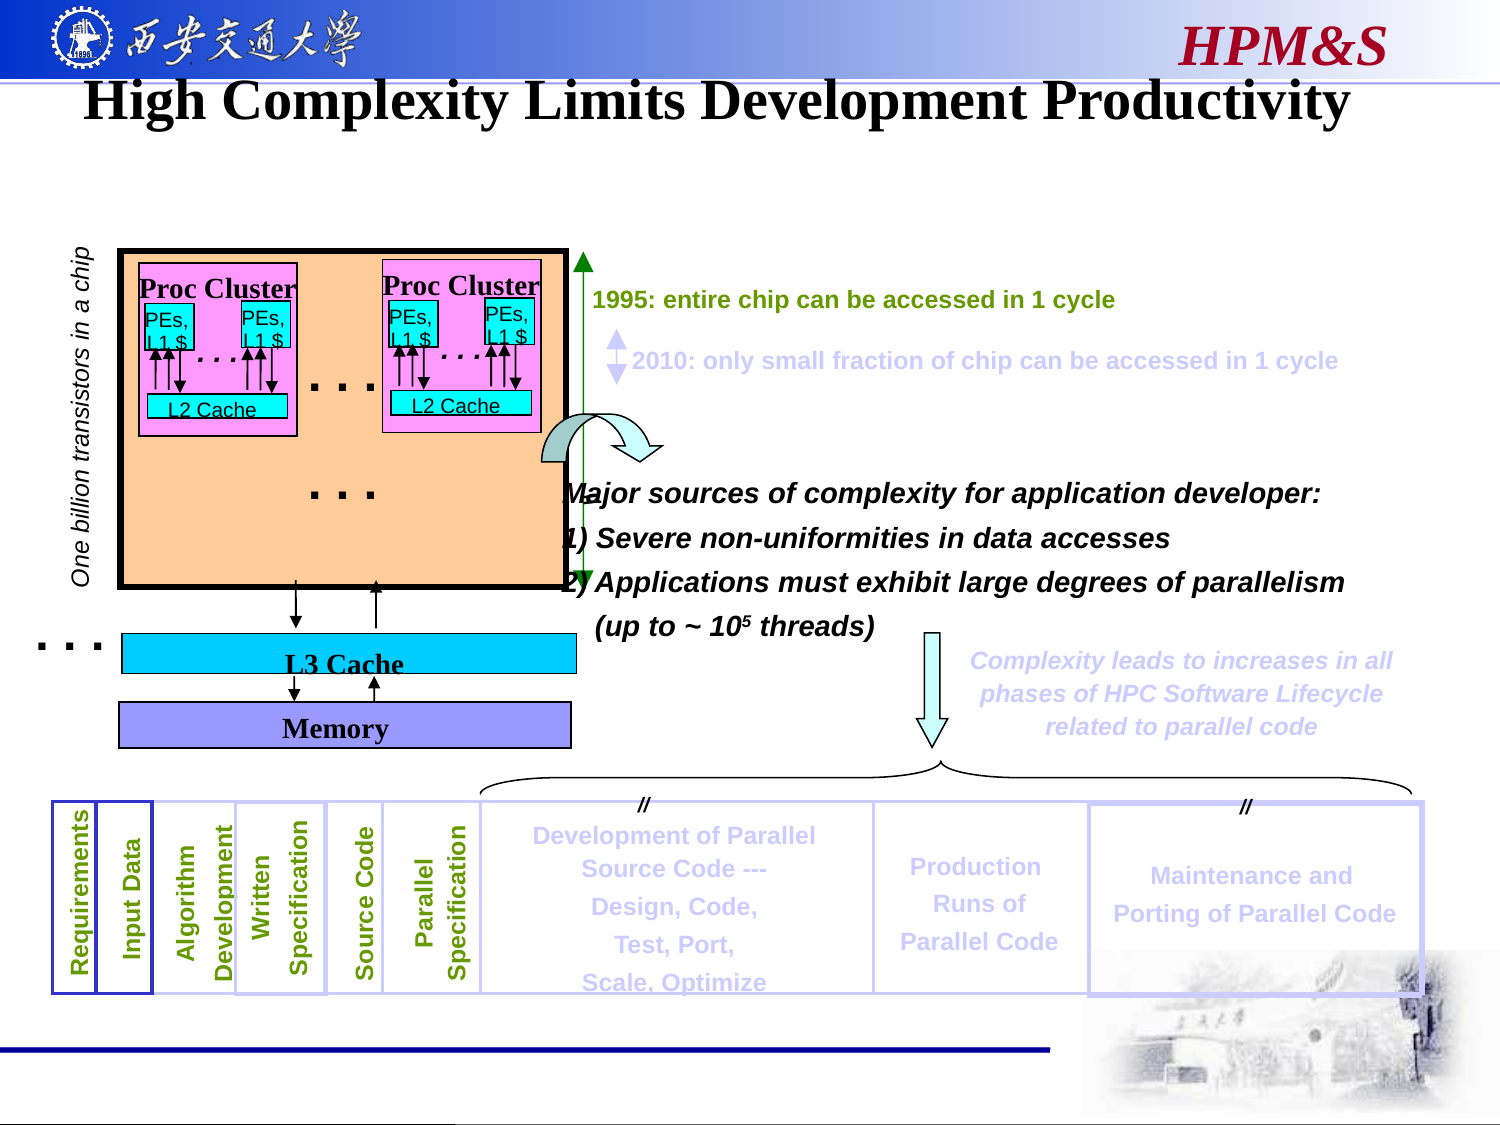

# High Complexity Limits Development Productivity
One billion transistors in a chip

Proc Cluster
. . .

PEs,
L1 $

PEs,
L1 $

L2 Cache
Proc Cluster
. . .

PEs,
L1 $

PEs,
L1 $

L2 Cache
1995: entire chip can be accessed in 1 cycle

. . .

2010: only small fraction of chip can be accessed in 1 cycle

. . .

Major sources of complexity for application developer:
1) Severe non-uniformities in data accesses
2) Applications must exhibit large degrees of parallelism
    (up to ~ 105 threads)
\\

. . .

L3 Cache
Complexity leads to increases in all phases of HPC Software Lifecycle related to parallel code

Memory

//
//

Development of Parallel Source Code ---
Design, Code,
Test, Port,
Scale, Optimize
Production
Runs of
Parallel Code
Maintenance and
Porting of Parallel Code
Written
Specification
Parallel
Specification
Algorithm
Development
Requirements
Input Data
Source Code